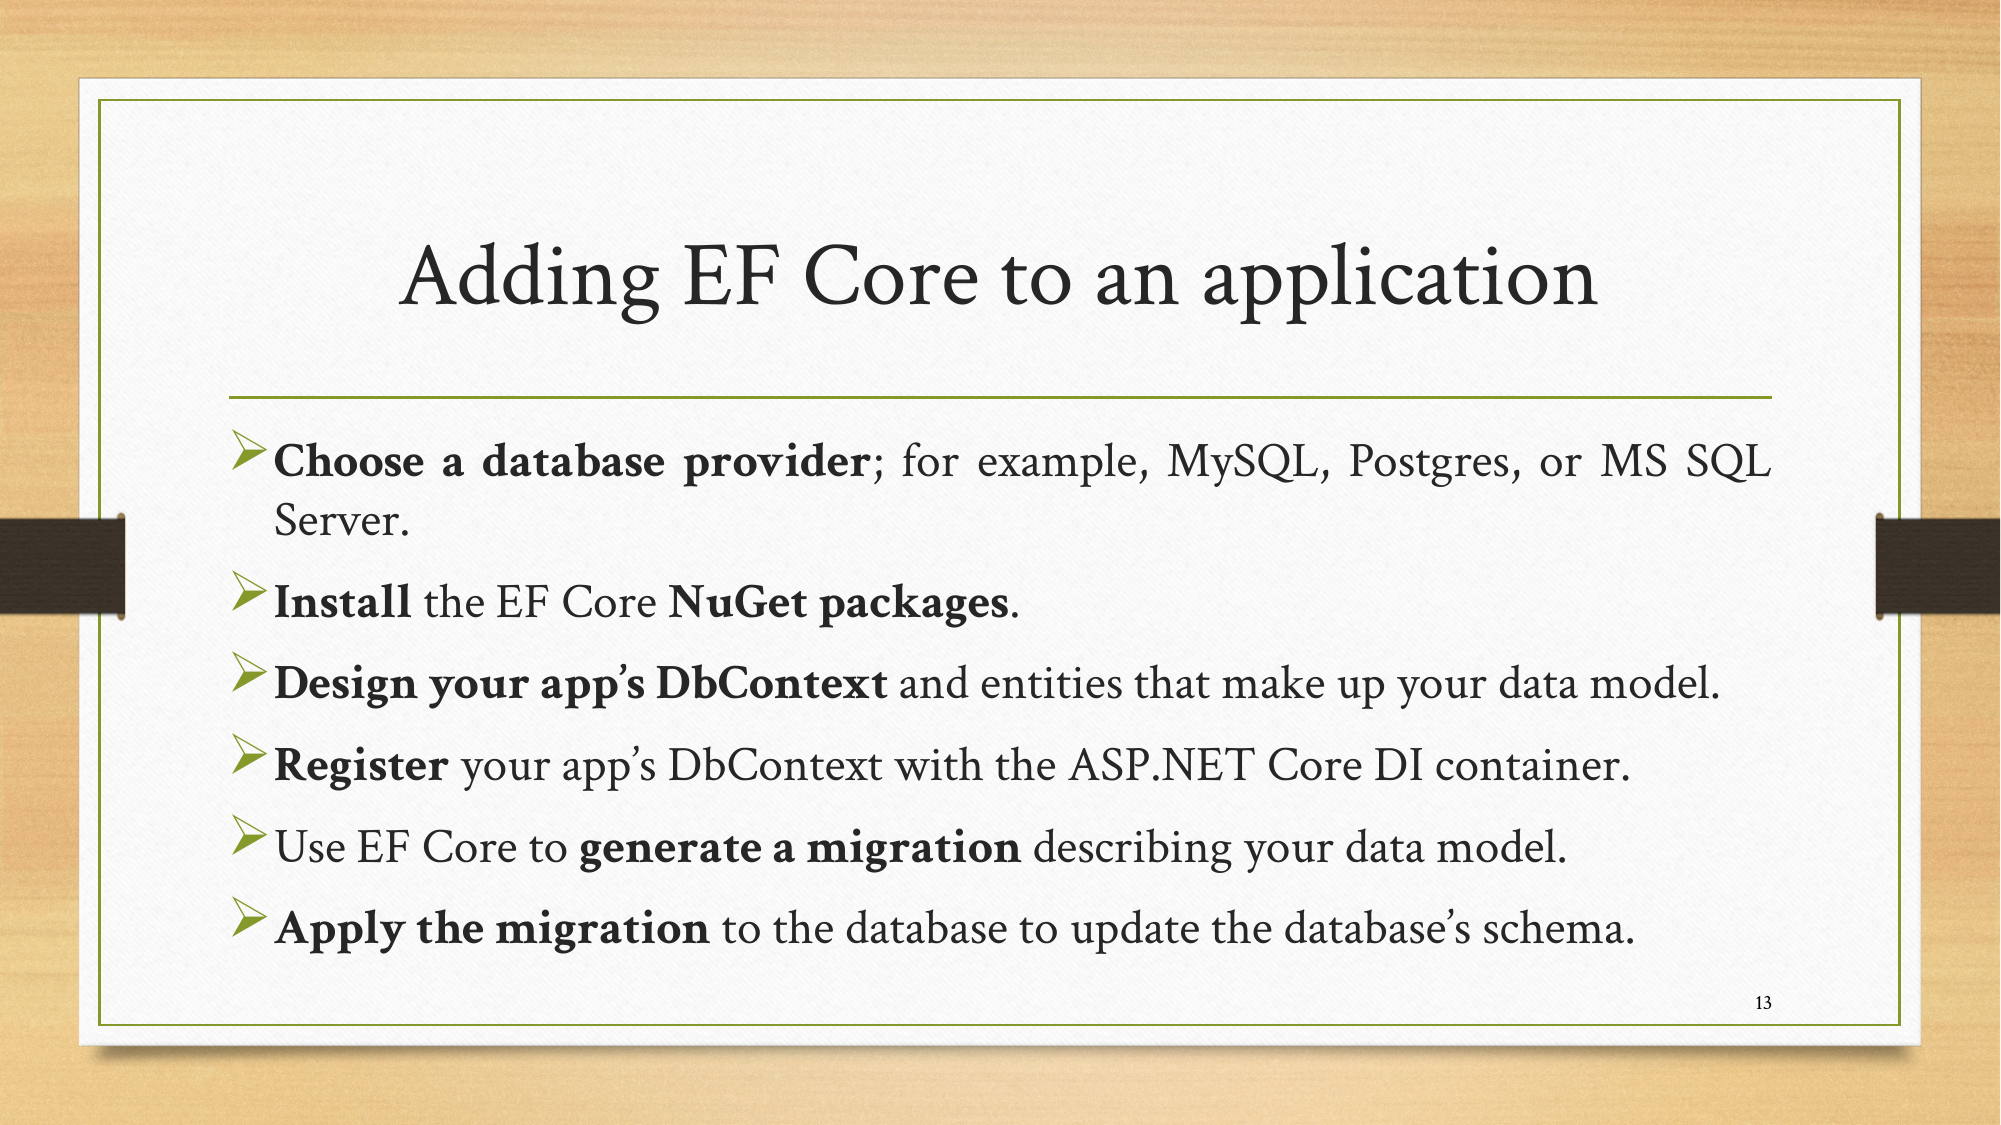

# Adding EF Core to an application
Choose a database provider; for example, MySQL, Postgres, or MS SQL Server.
Install the EF Core NuGet packages.
Design your app’s DbContext and entities that make up your data model.
Register your app’s DbContext with the ASP.NET Core DI container.
Use EF Core to generate a migration describing your data model.
Apply the migration to the database to update the database’s schema.
13